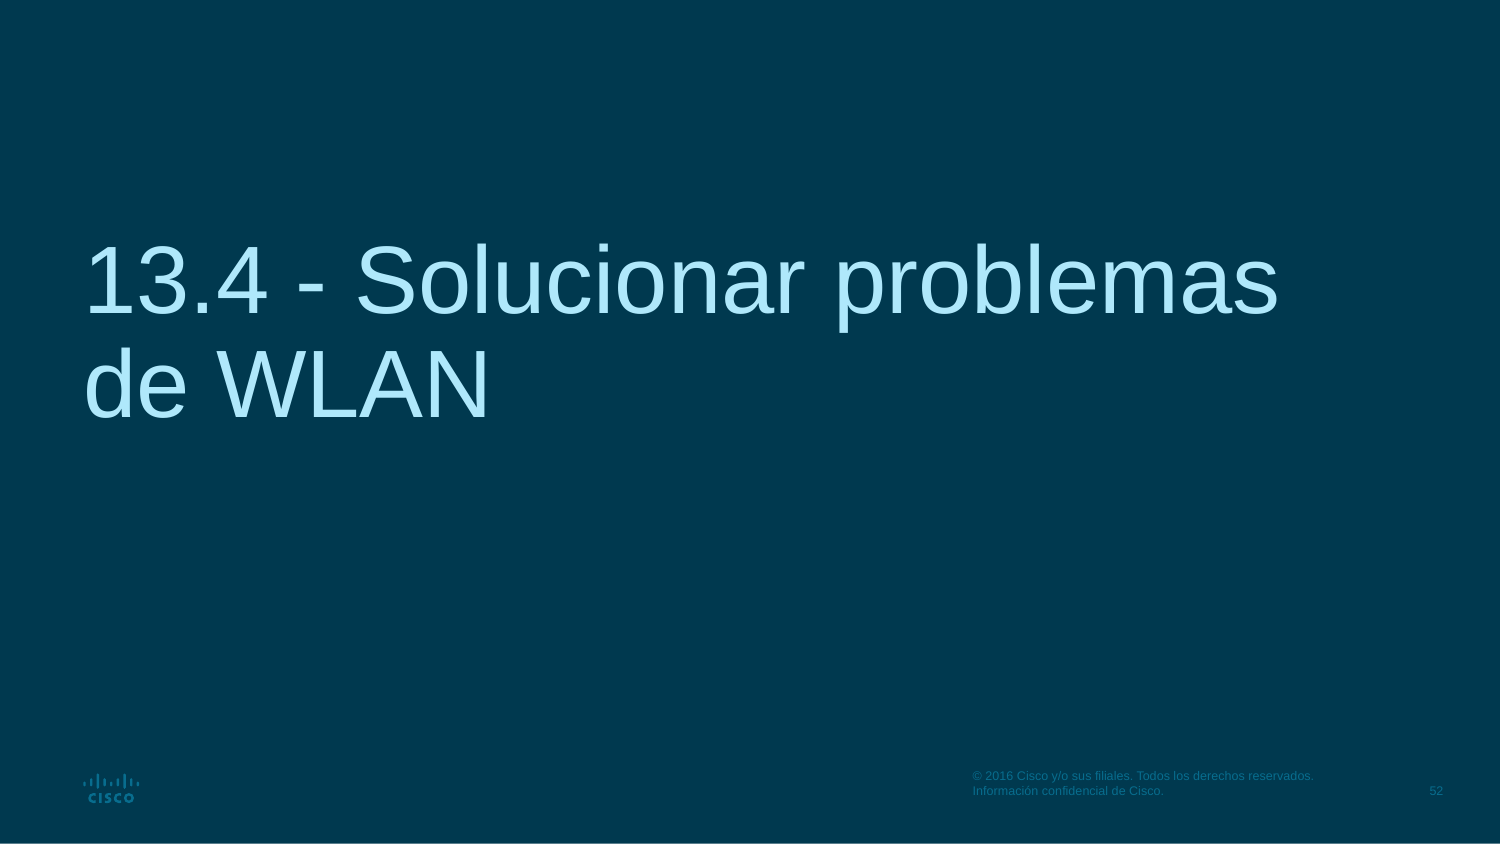

# 13.4 - Solucionar problemas de WLAN